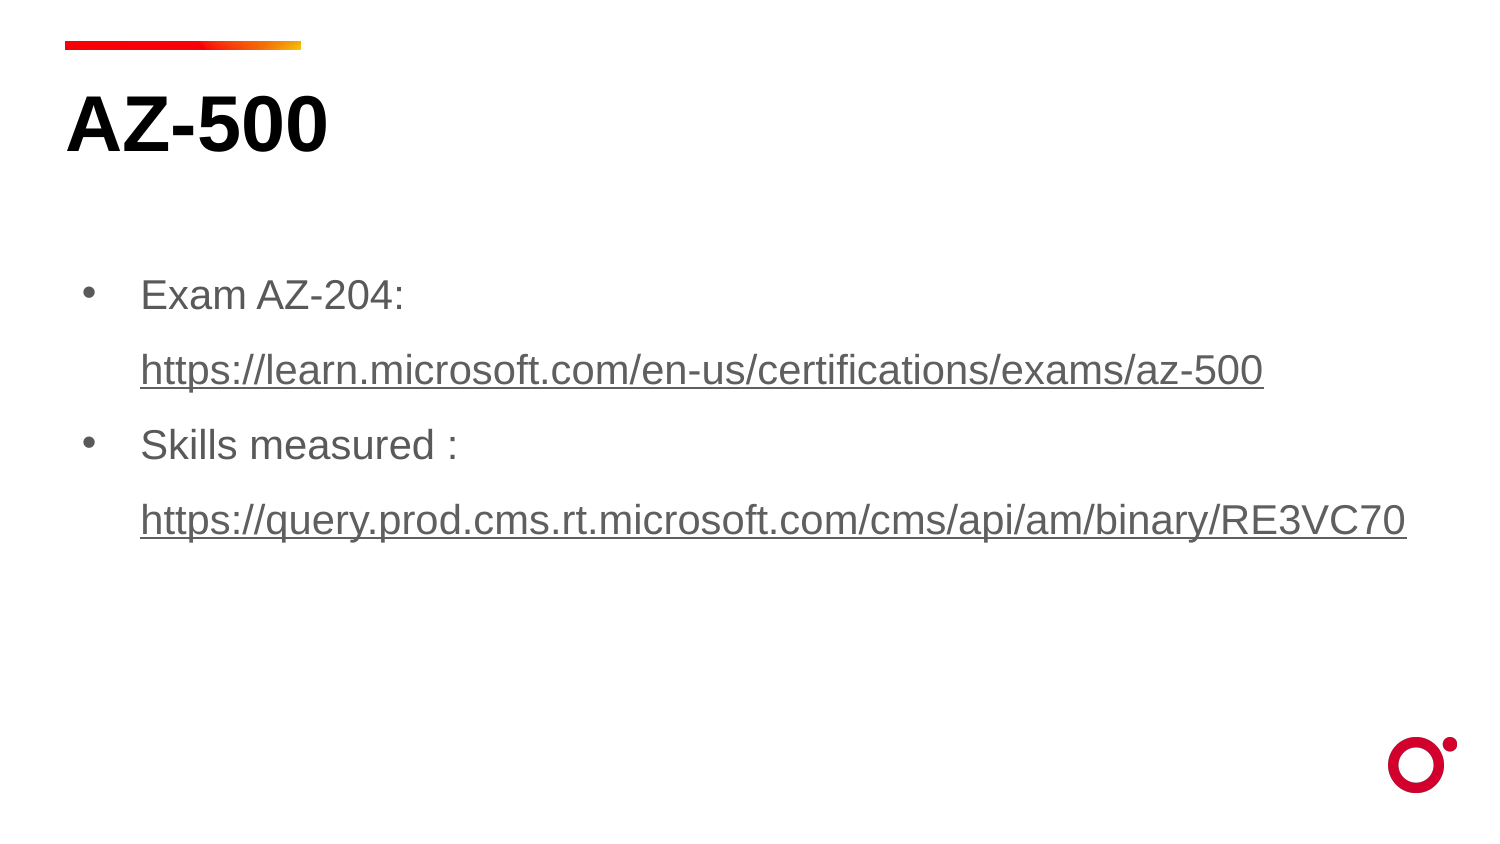

AZ-500
Exam AZ-204:                                          https://learn.microsoft.com/en-us/certifications/exams/az-500
Skills measured : https://query.prod.cms.rt.microsoft.com/cms/api/am/binary/RE3VC70